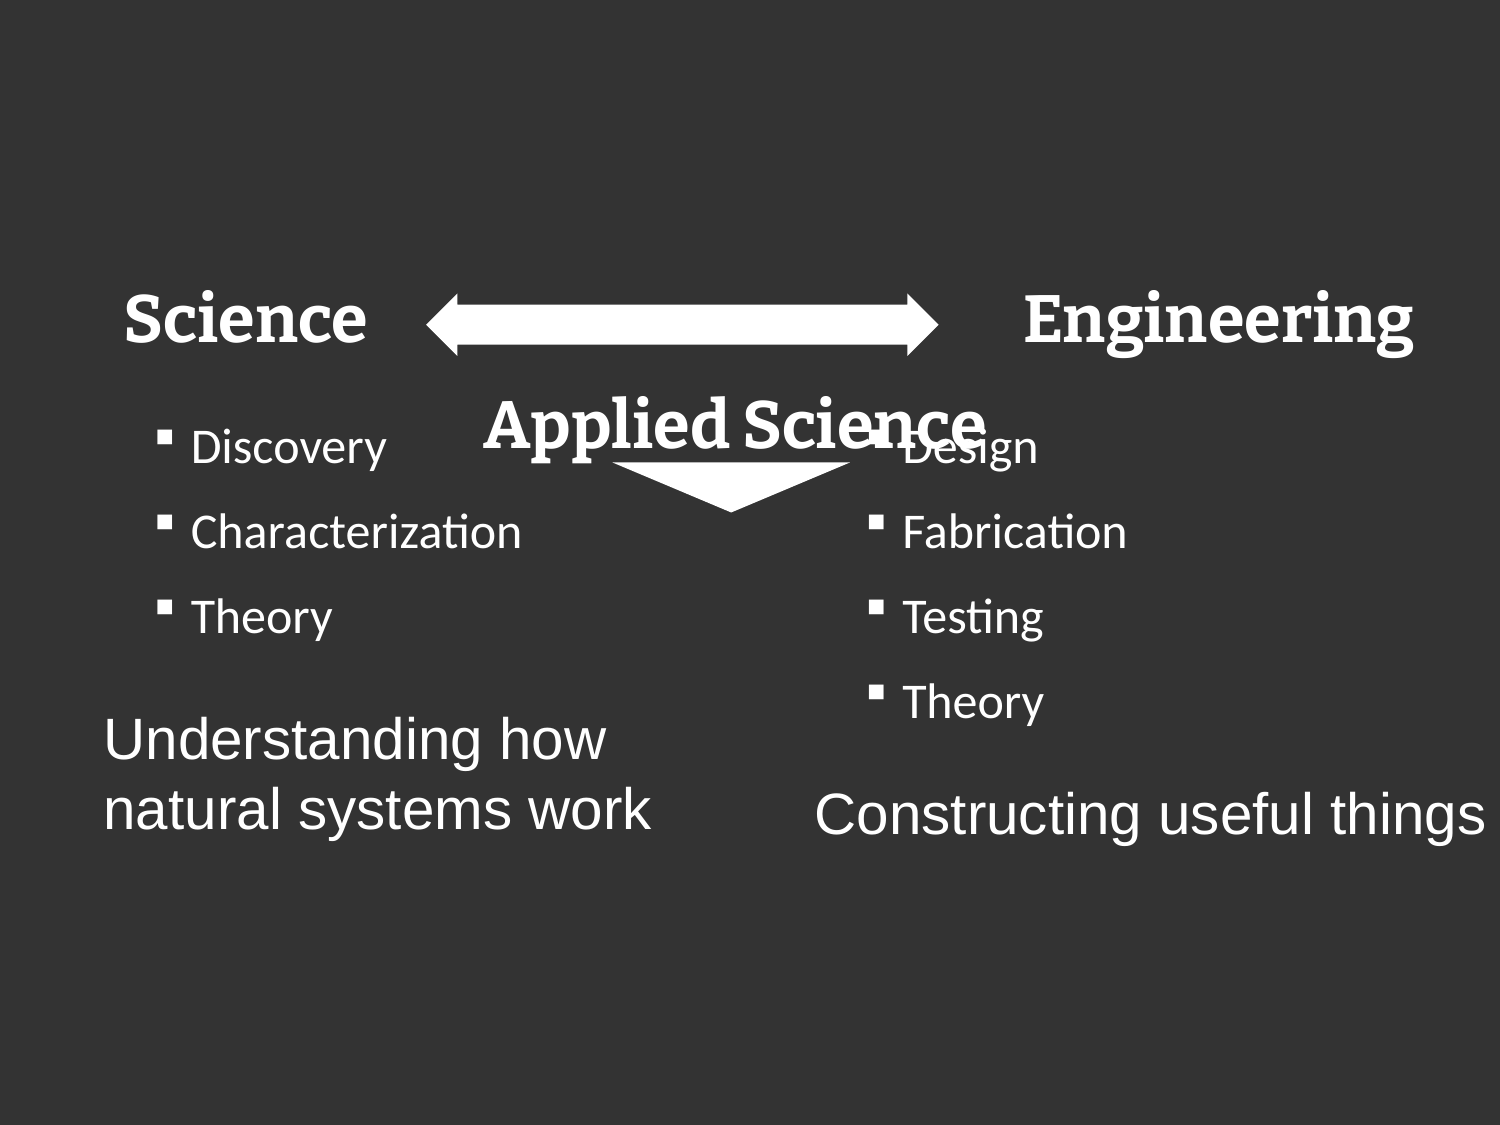

Science
Engineering

Applied Science
Discovery
Characterization
Theory
Design
Fabrication
Testing
Theory

Understanding how natural systems work
Constructing useful things